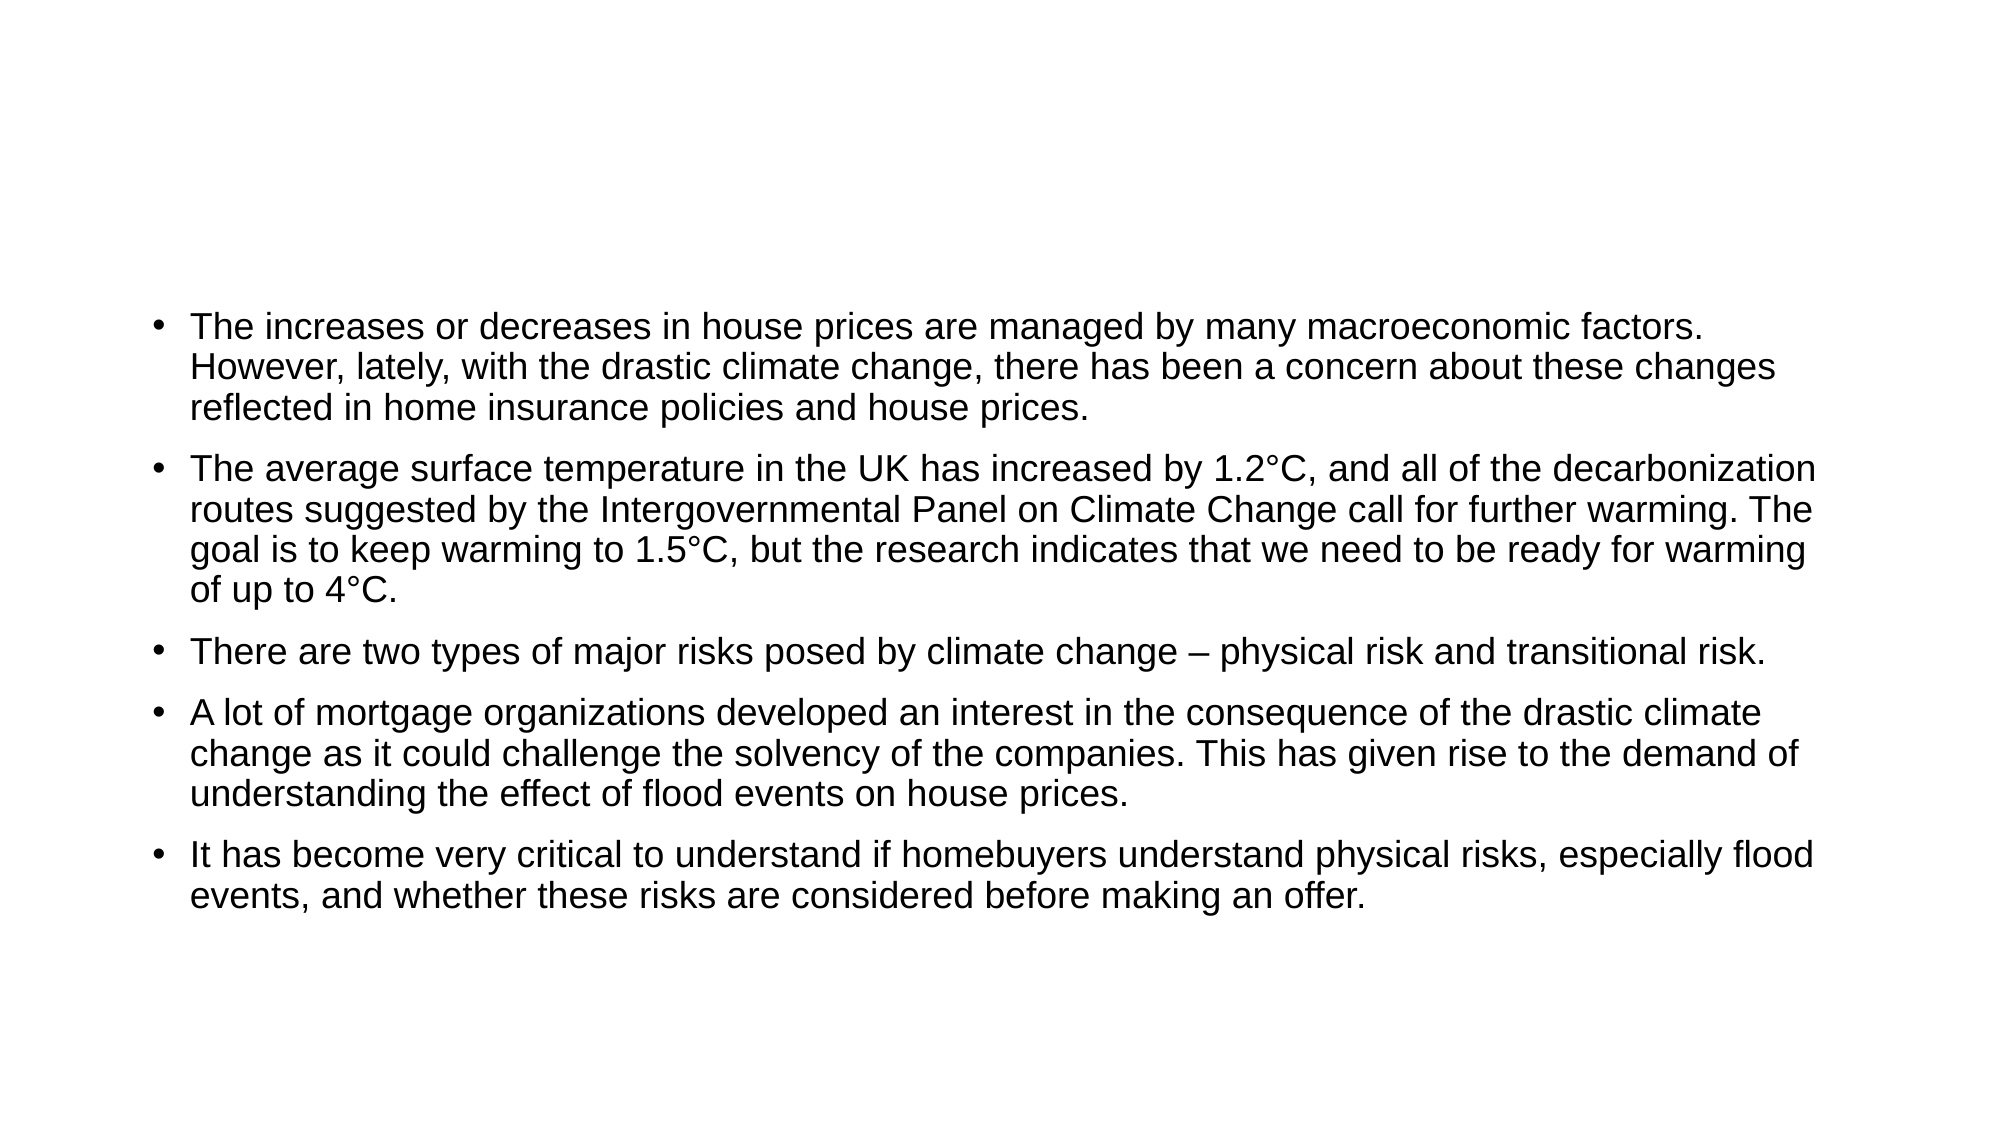

The increases or decreases in house prices are managed by many macroeconomic factors. However, lately, with the drastic climate change, there has been a concern about these changes reflected in home insurance policies and house prices.
The average surface temperature in the UK has increased by 1.2°C, and all of the decarbonization routes suggested by the Intergovernmental Panel on Climate Change call for further warming. The goal is to keep warming to 1.5°C, but the research indicates that we need to be ready for warming of up to 4°C.
There are two types of major risks posed by climate change – physical risk and transitional risk.
A lot of mortgage organizations developed an interest in the consequence of the drastic climate change as it could challenge the solvency of the companies. This has given rise to the demand of understanding the effect of flood events on house prices.
It has become very critical to understand if homebuyers understand physical risks, especially flood events, and whether these risks are considered before making an offer.